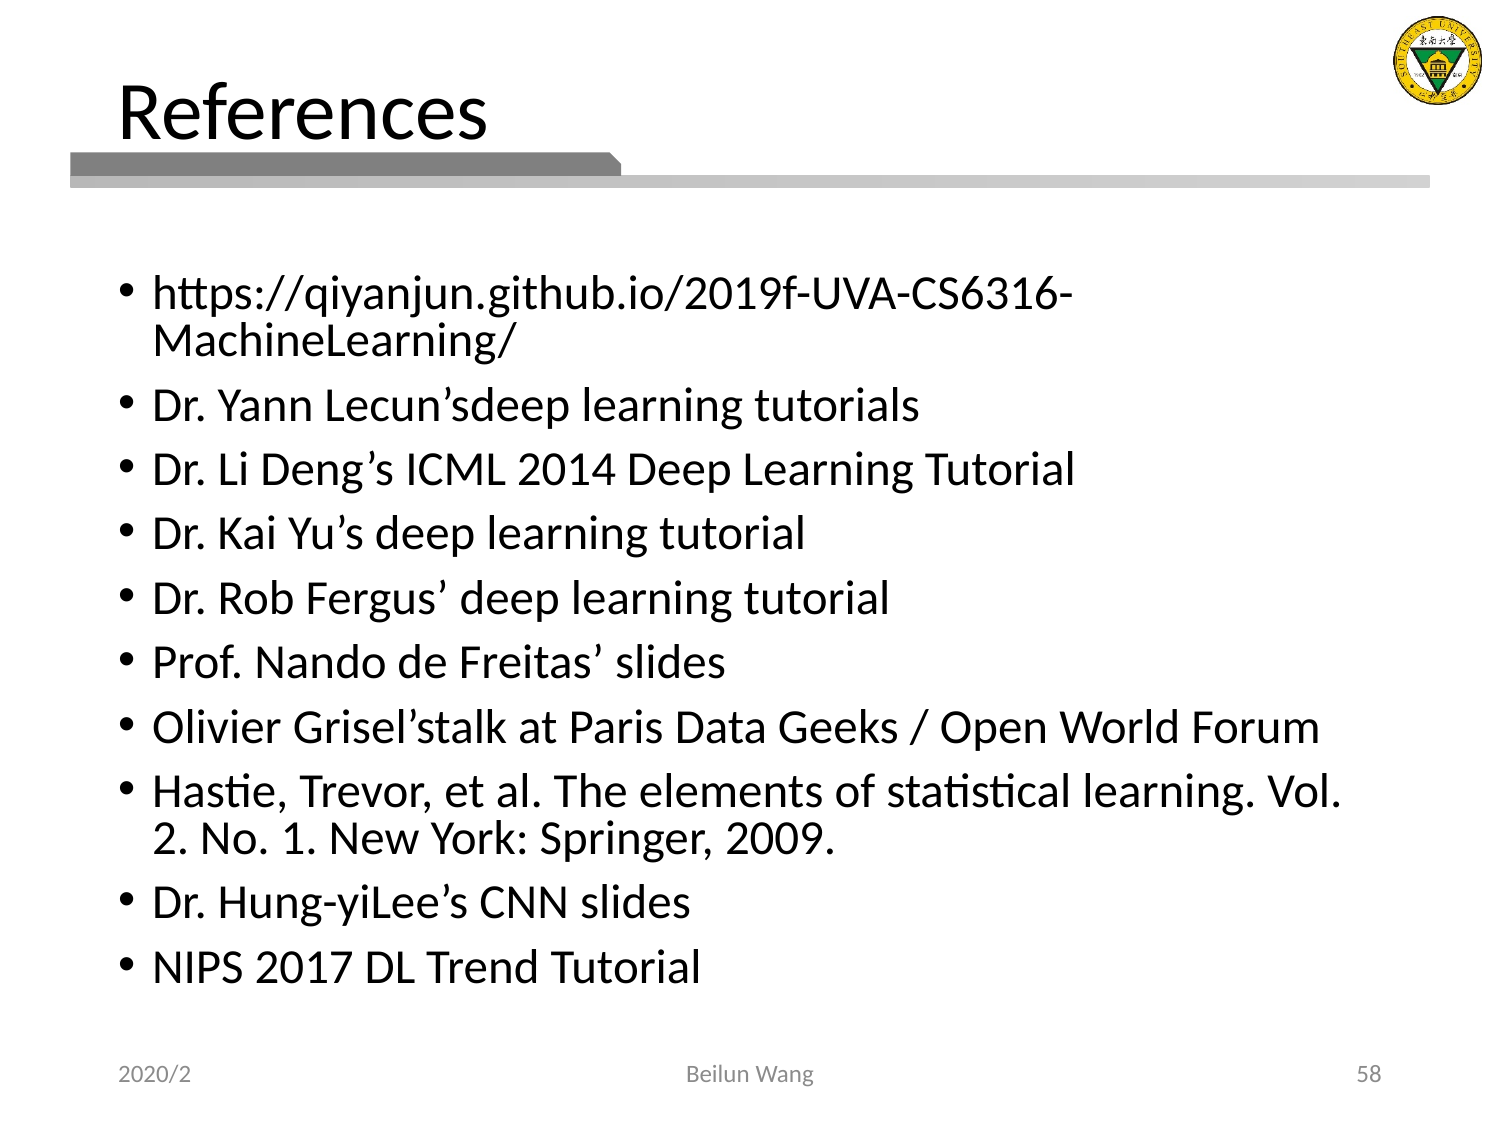

# References
https://qiyanjun.github.io/2019f-UVA-CS6316-MachineLearning/
Dr. Yann Lecun’sdeep learning tutorials
Dr. Li Deng’s ICML 2014 Deep Learning Tutorial
Dr. Kai Yu’s deep learning tutorial
Dr. Rob Fergus’ deep learning tutorial
Prof. Nando de Freitas’ slides
Olivier Grisel’stalk at Paris Data Geeks / Open World Forum
Hastie, Trevor, et al. The elements of statistical learning. Vol. 2. No. 1. New York: Springer, 2009.
Dr. Hung-yiLee’s CNN slides
NIPS 2017 DL Trend Tutorial

2020/2
Beilun Wang
58